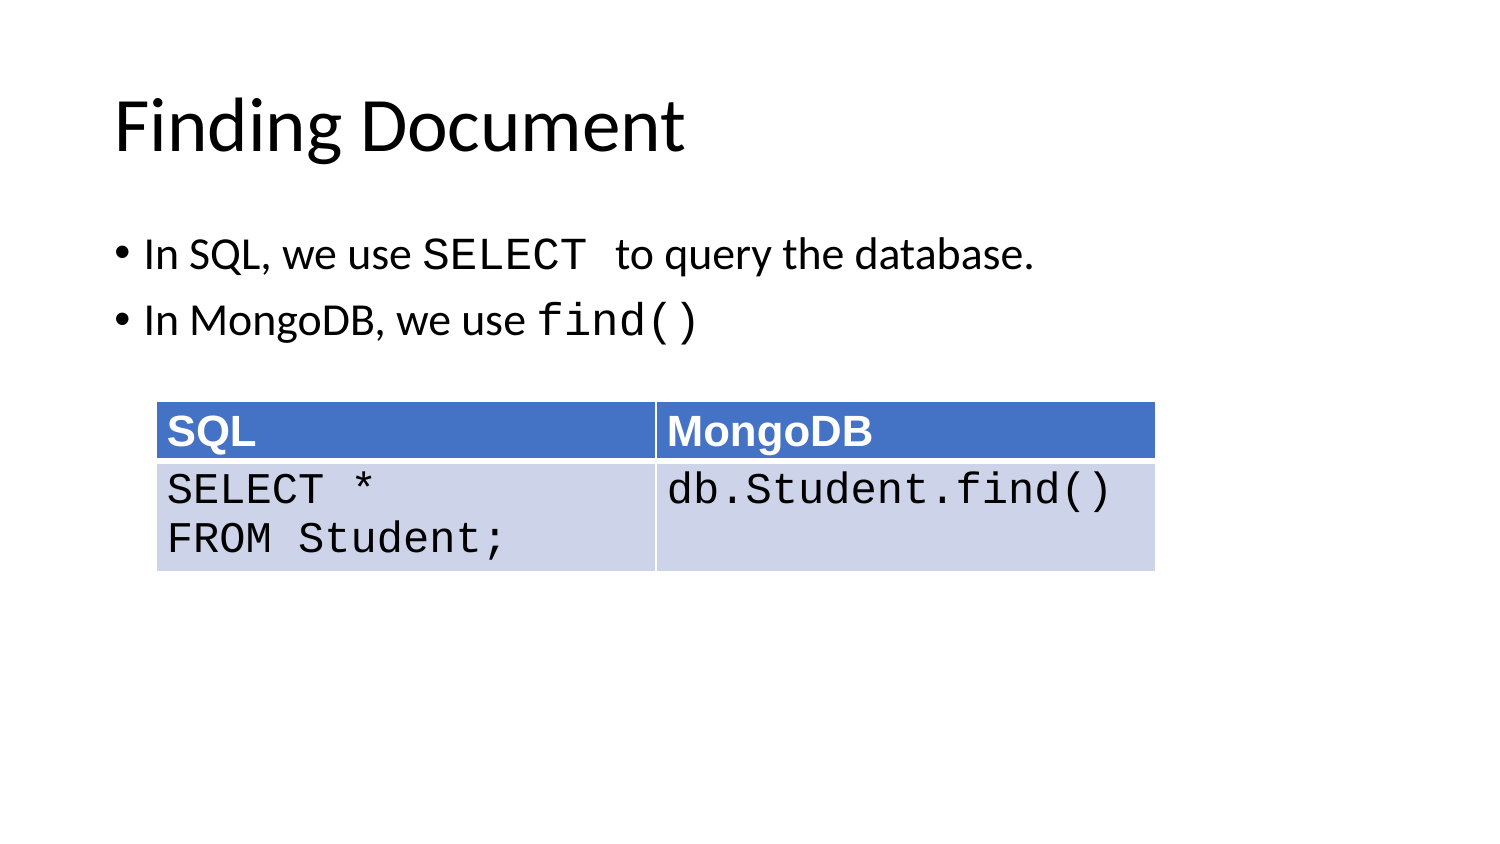

# Finding Document
In SQL, we use SELECT to query the database.
In MongoDB, we use find()

| SQL | MongoDB |
| --- | --- |
| SELECT \* FROM Student; | db.Student.find() |